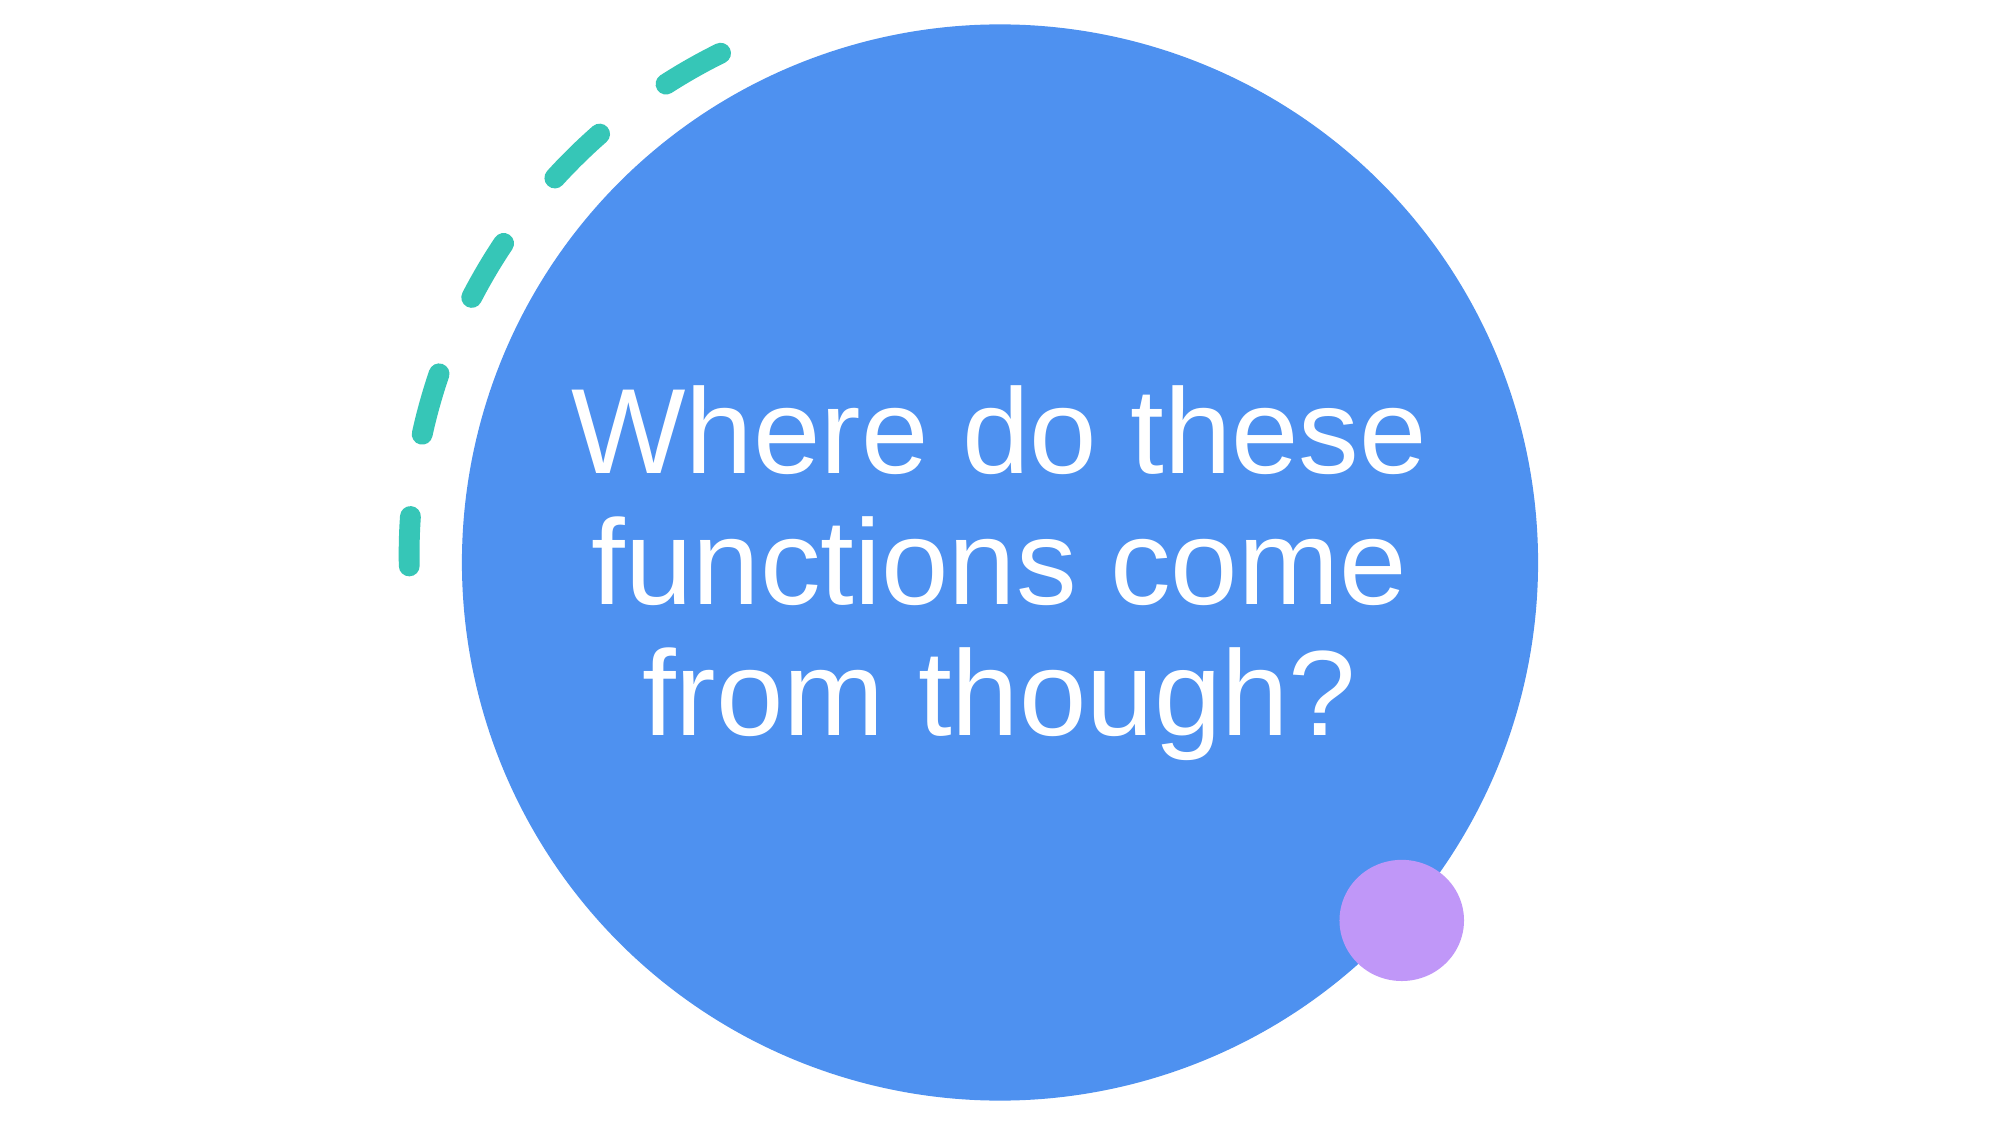

# Where do these functions come from though?